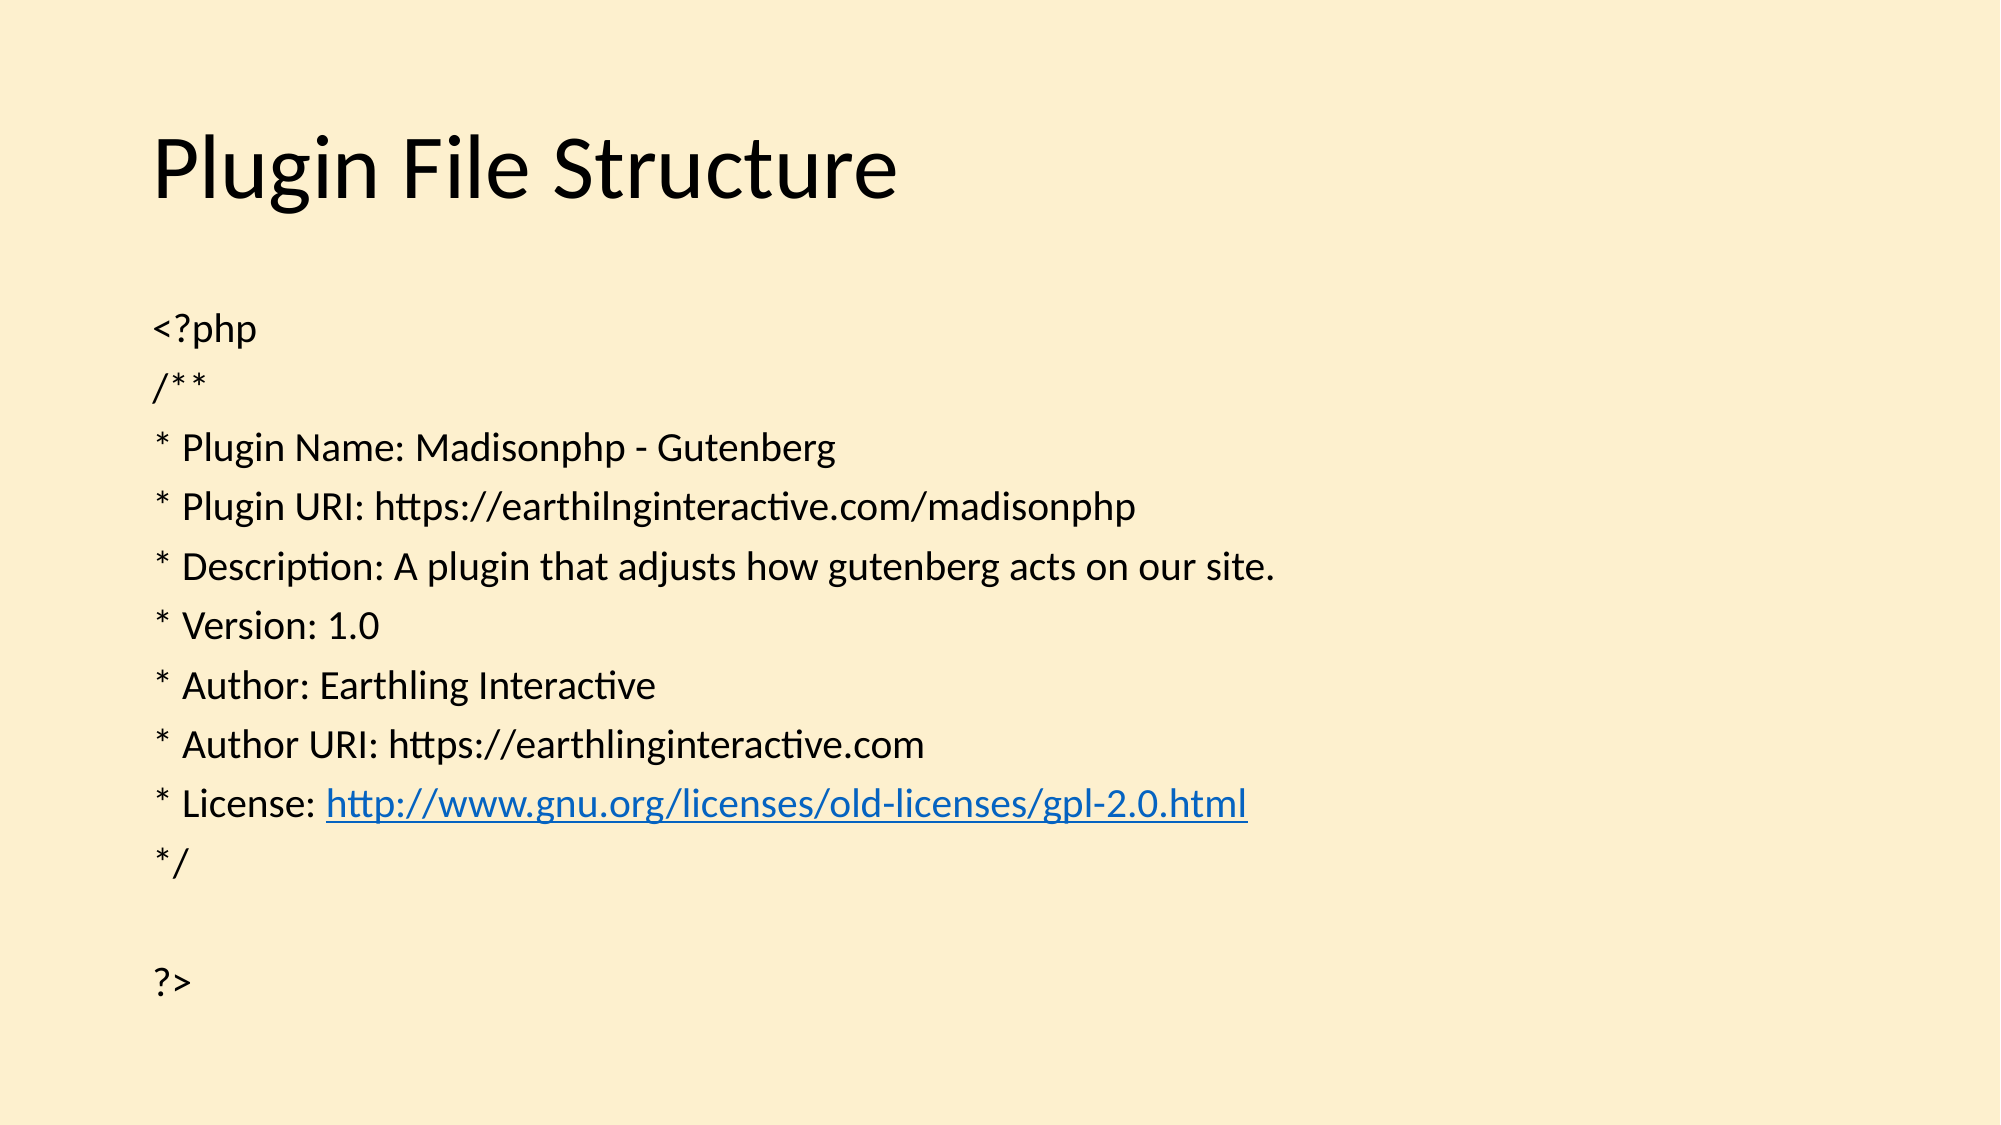

# Plugin File Structure
<?php
/**
* Plugin Name: Madisonphp - Gutenberg
* Plugin URI: https://earthilnginteractive.com/madisonphp
* Description: A plugin that adjusts how gutenberg acts on our site.
* Version: 1.0
* Author: Earthling Interactive
* Author URI: https://earthlinginteractive.com
* License: http://www.gnu.org/licenses/old-licenses/gpl-2.0.html
*/

?>